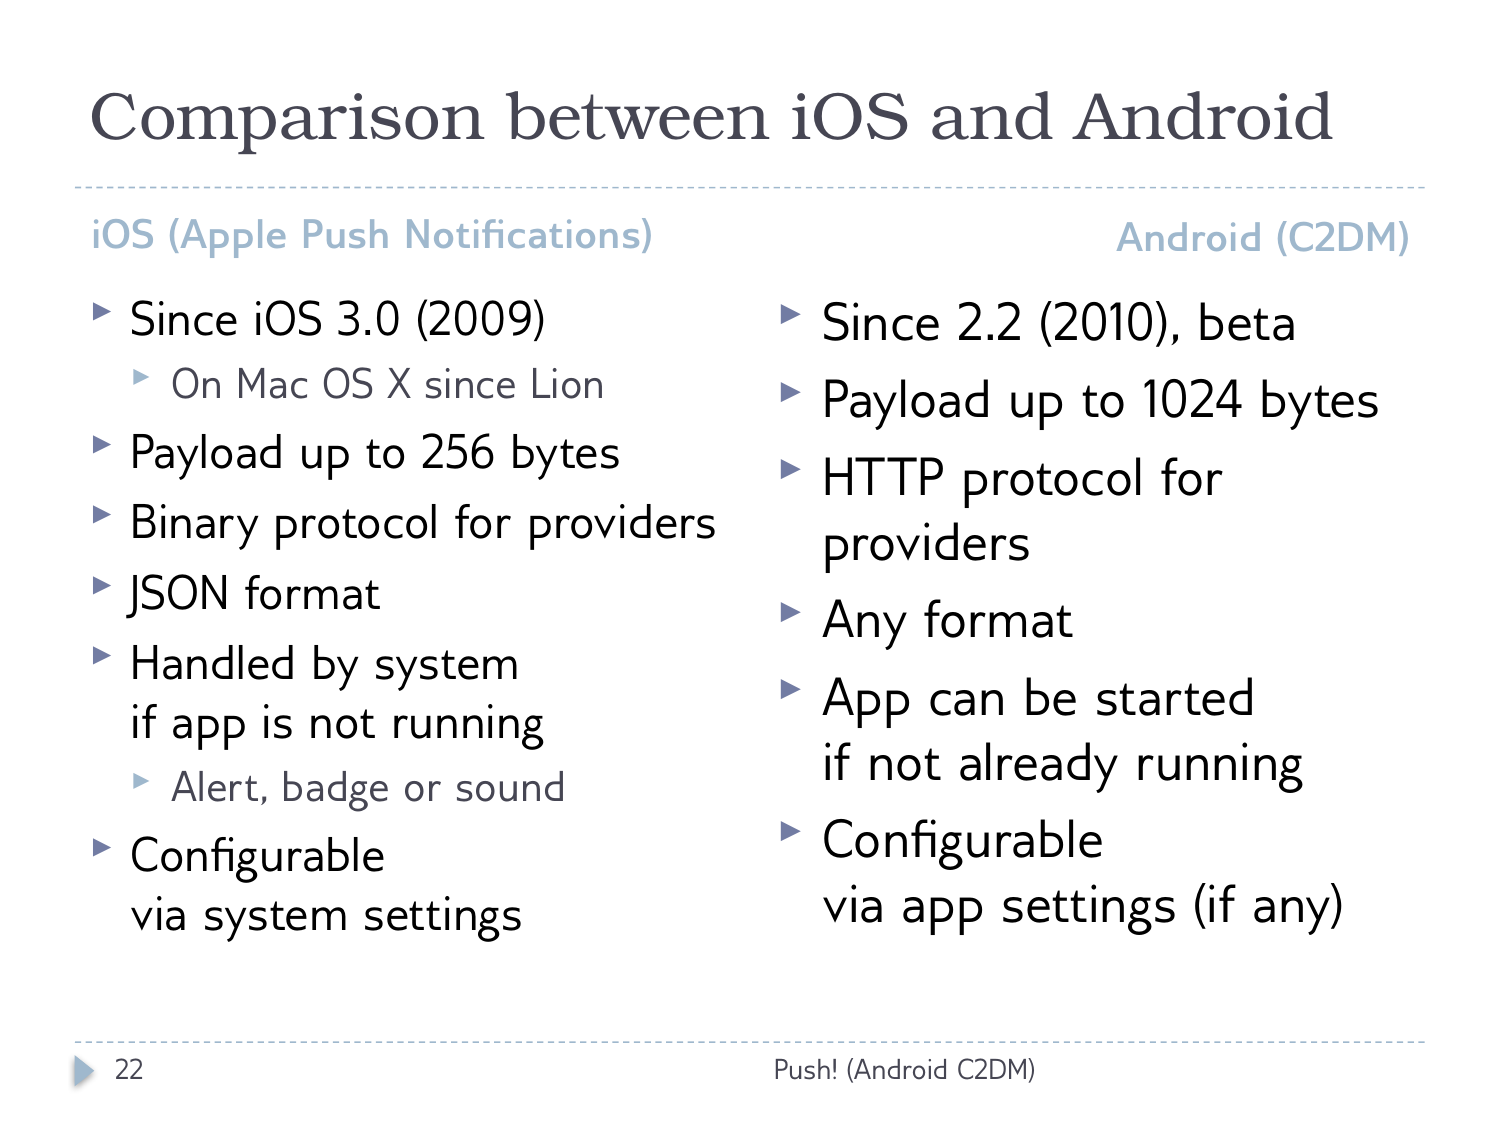

# Comparison between iOS and Android
iOS (Apple Push Notifications)
Android (C2DM)
Since iOS 3.0 (2009)
On Mac OS X since Lion
Payload up to 256 bytes
Binary protocol for providers
JSON format
Handled by system
if app is not running
Alert, badge or sound
Configurable
via system settings
Since 2.2 (2010), beta
Payload up to 1024 bytes
HTTP protocol for providers
Any format
App can be started
if not already running
Configurable
via app settings (if any)
22
Push! (Android C2DM)